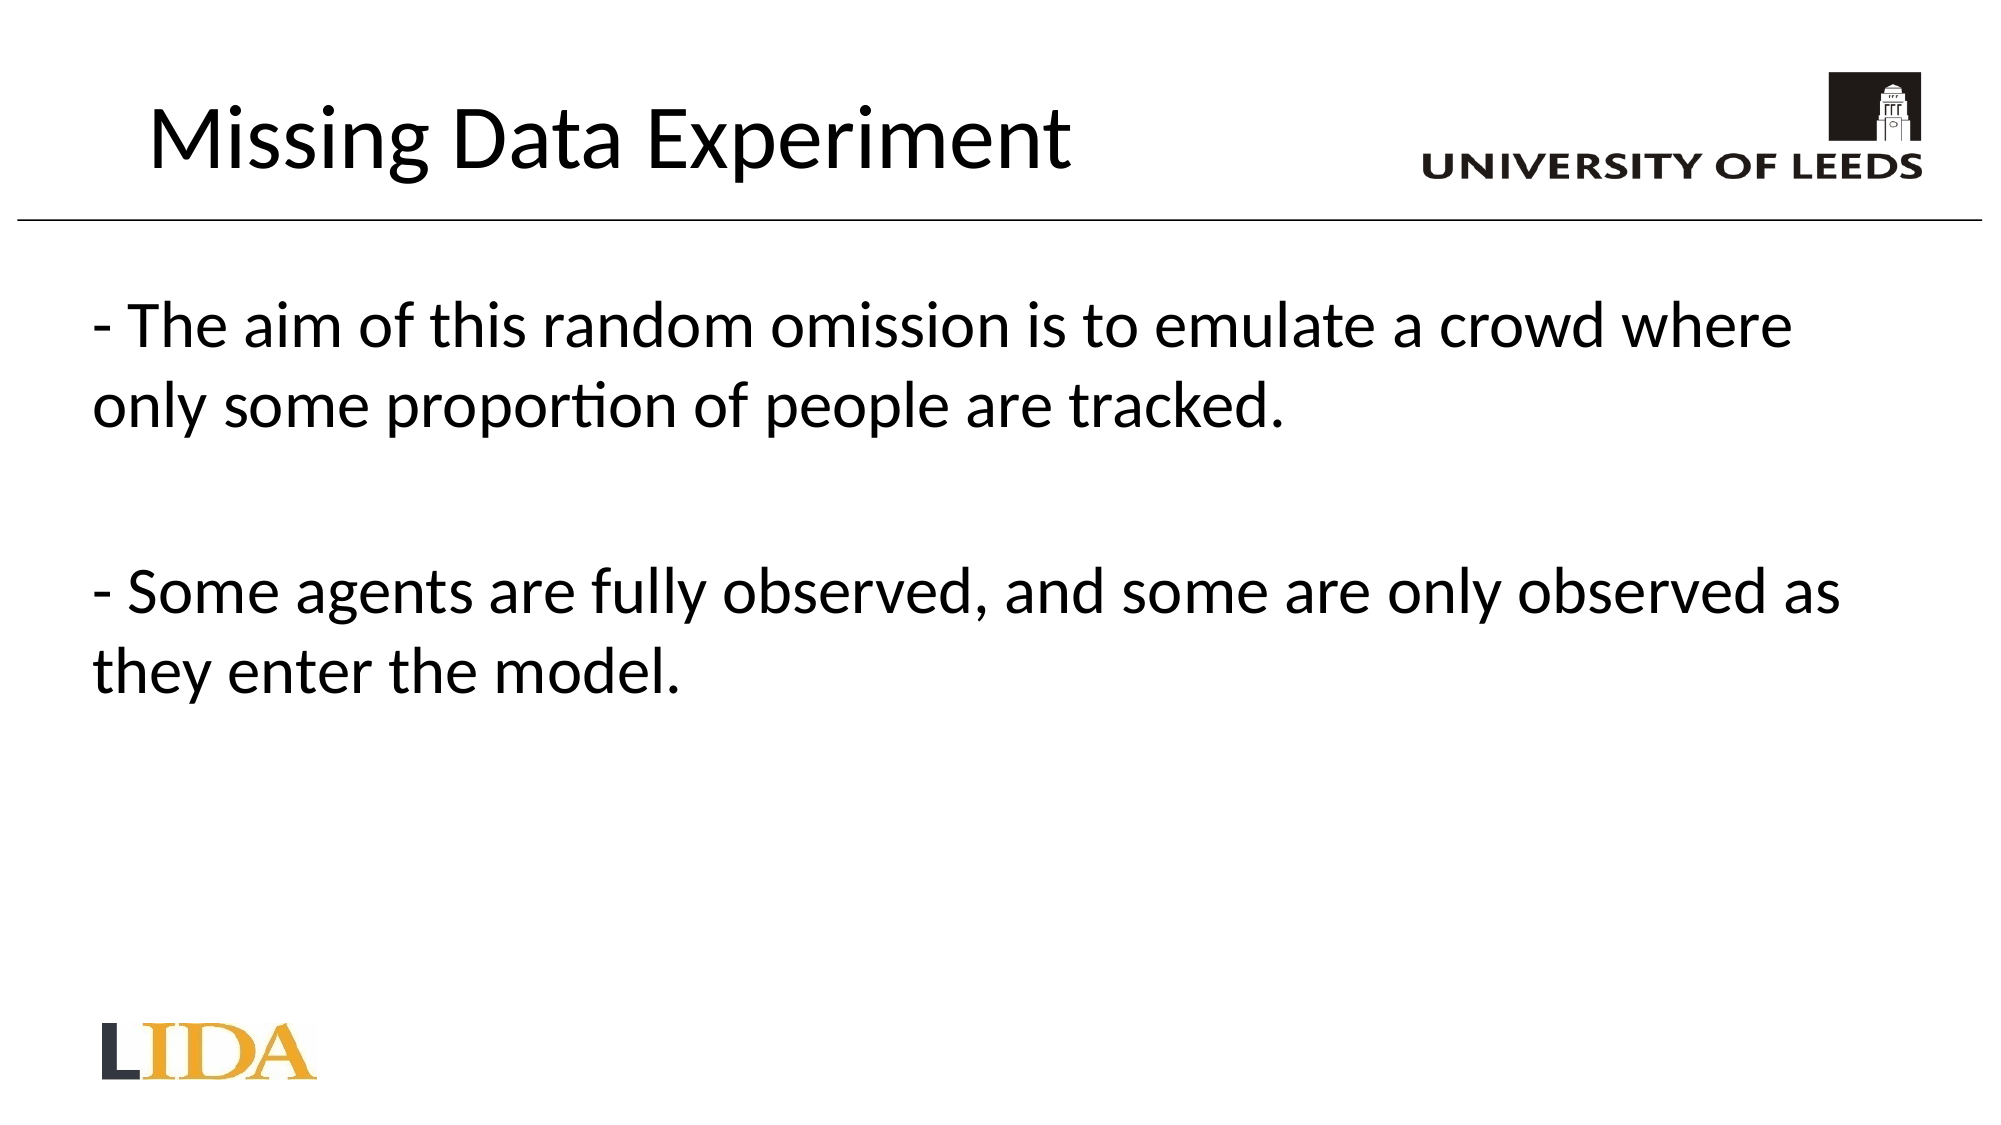

# Missing Data Experiment
- The aim of this random omission is to emulate a crowd where only some proportion of people are tracked.

- Some agents are fully observed, and some are only observed as they enter the model.